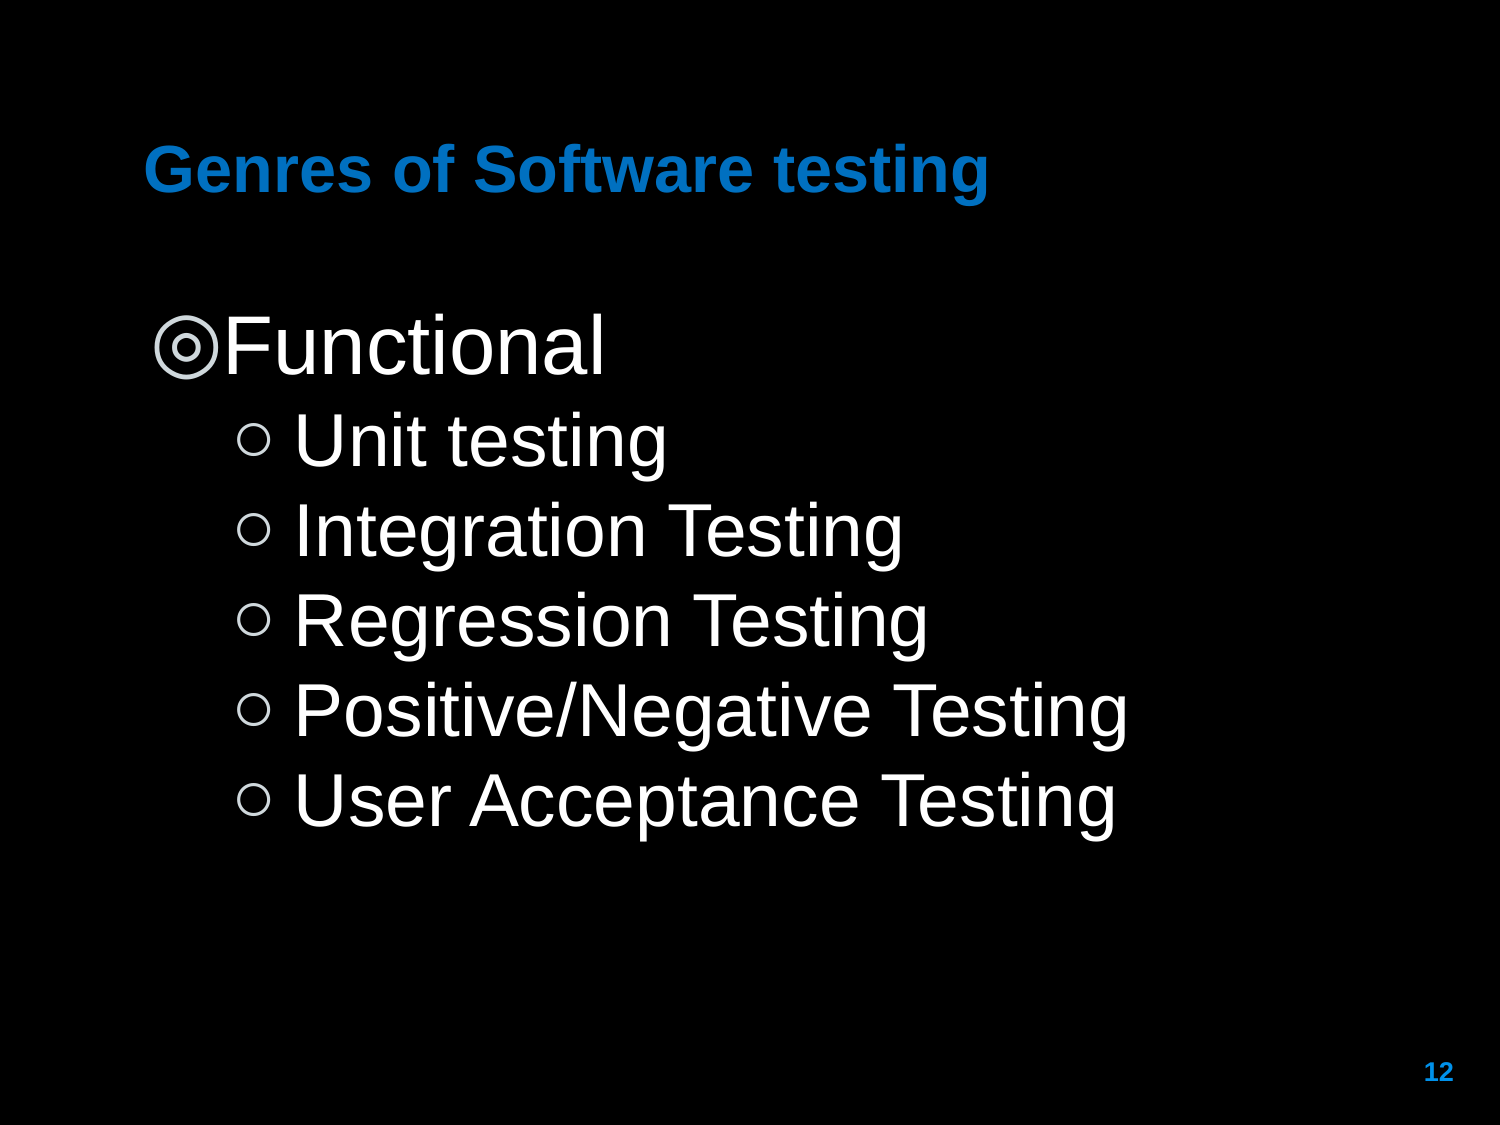

# Genres of Software testing
Functional
Unit testing
Integration Testing
Regression Testing
Positive/Negative Testing
User Acceptance Testing

12